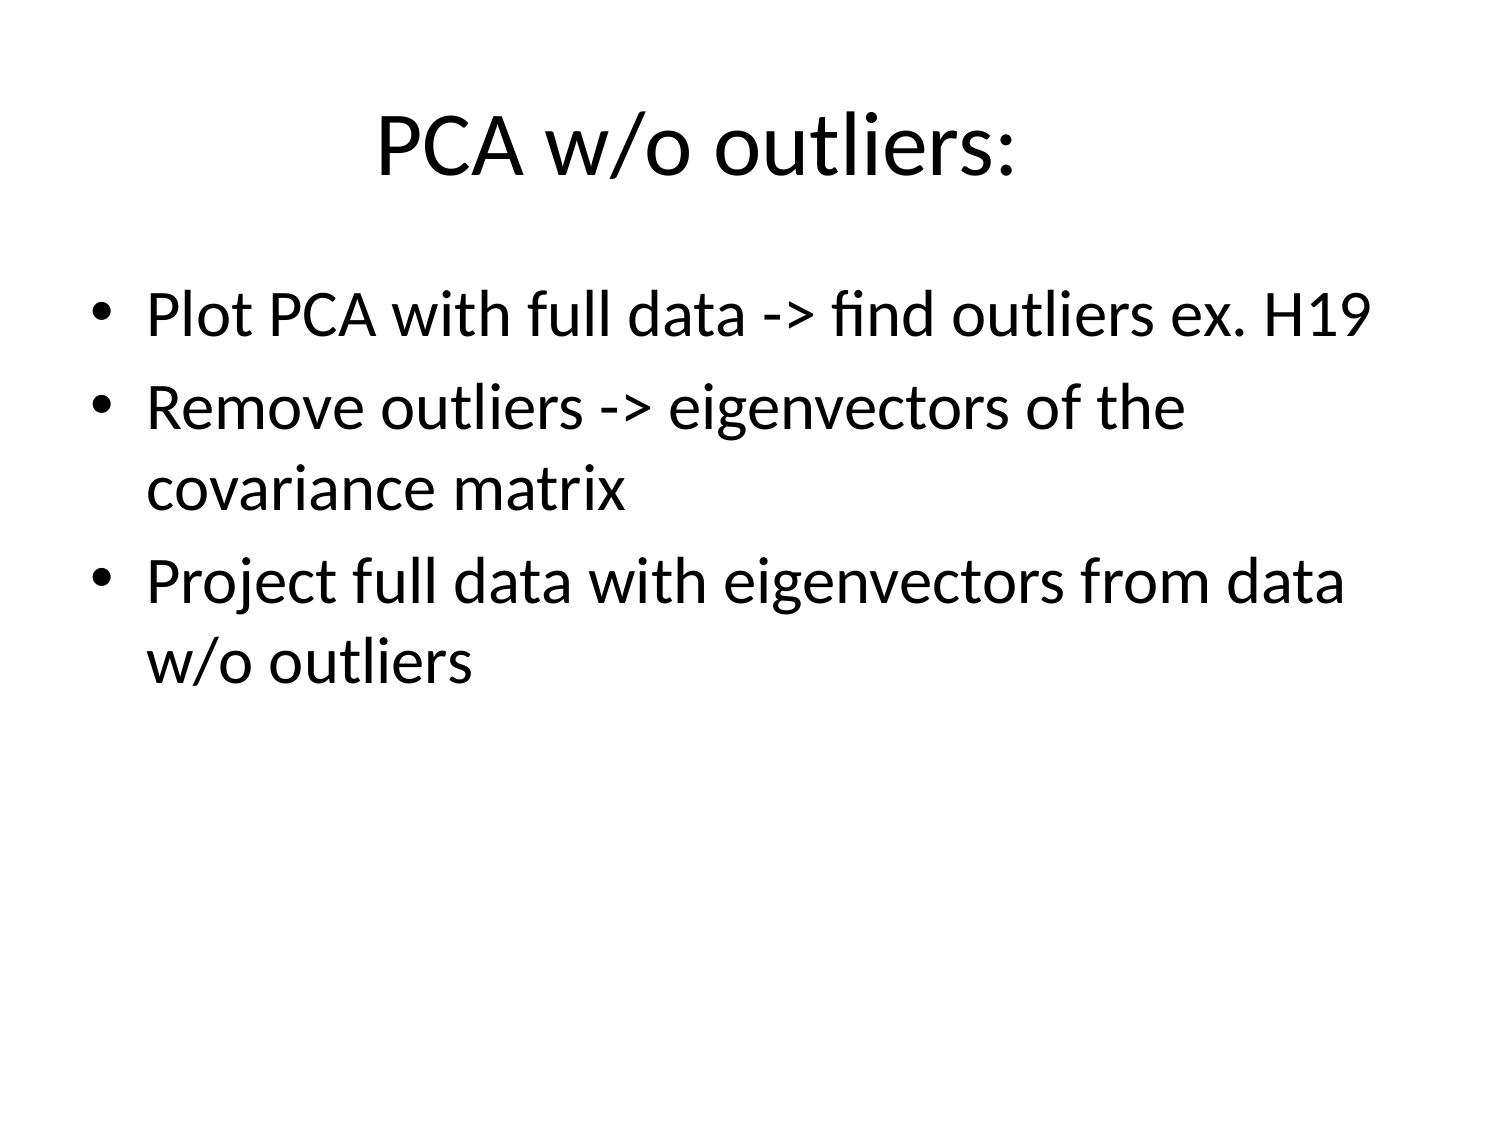

# PCA w/o outliers:
Plot PCA with full data -> find outliers ex. H19
Remove outliers -> eigenvectors of the covariance matrix
Project full data with eigenvectors from data w/o outliers